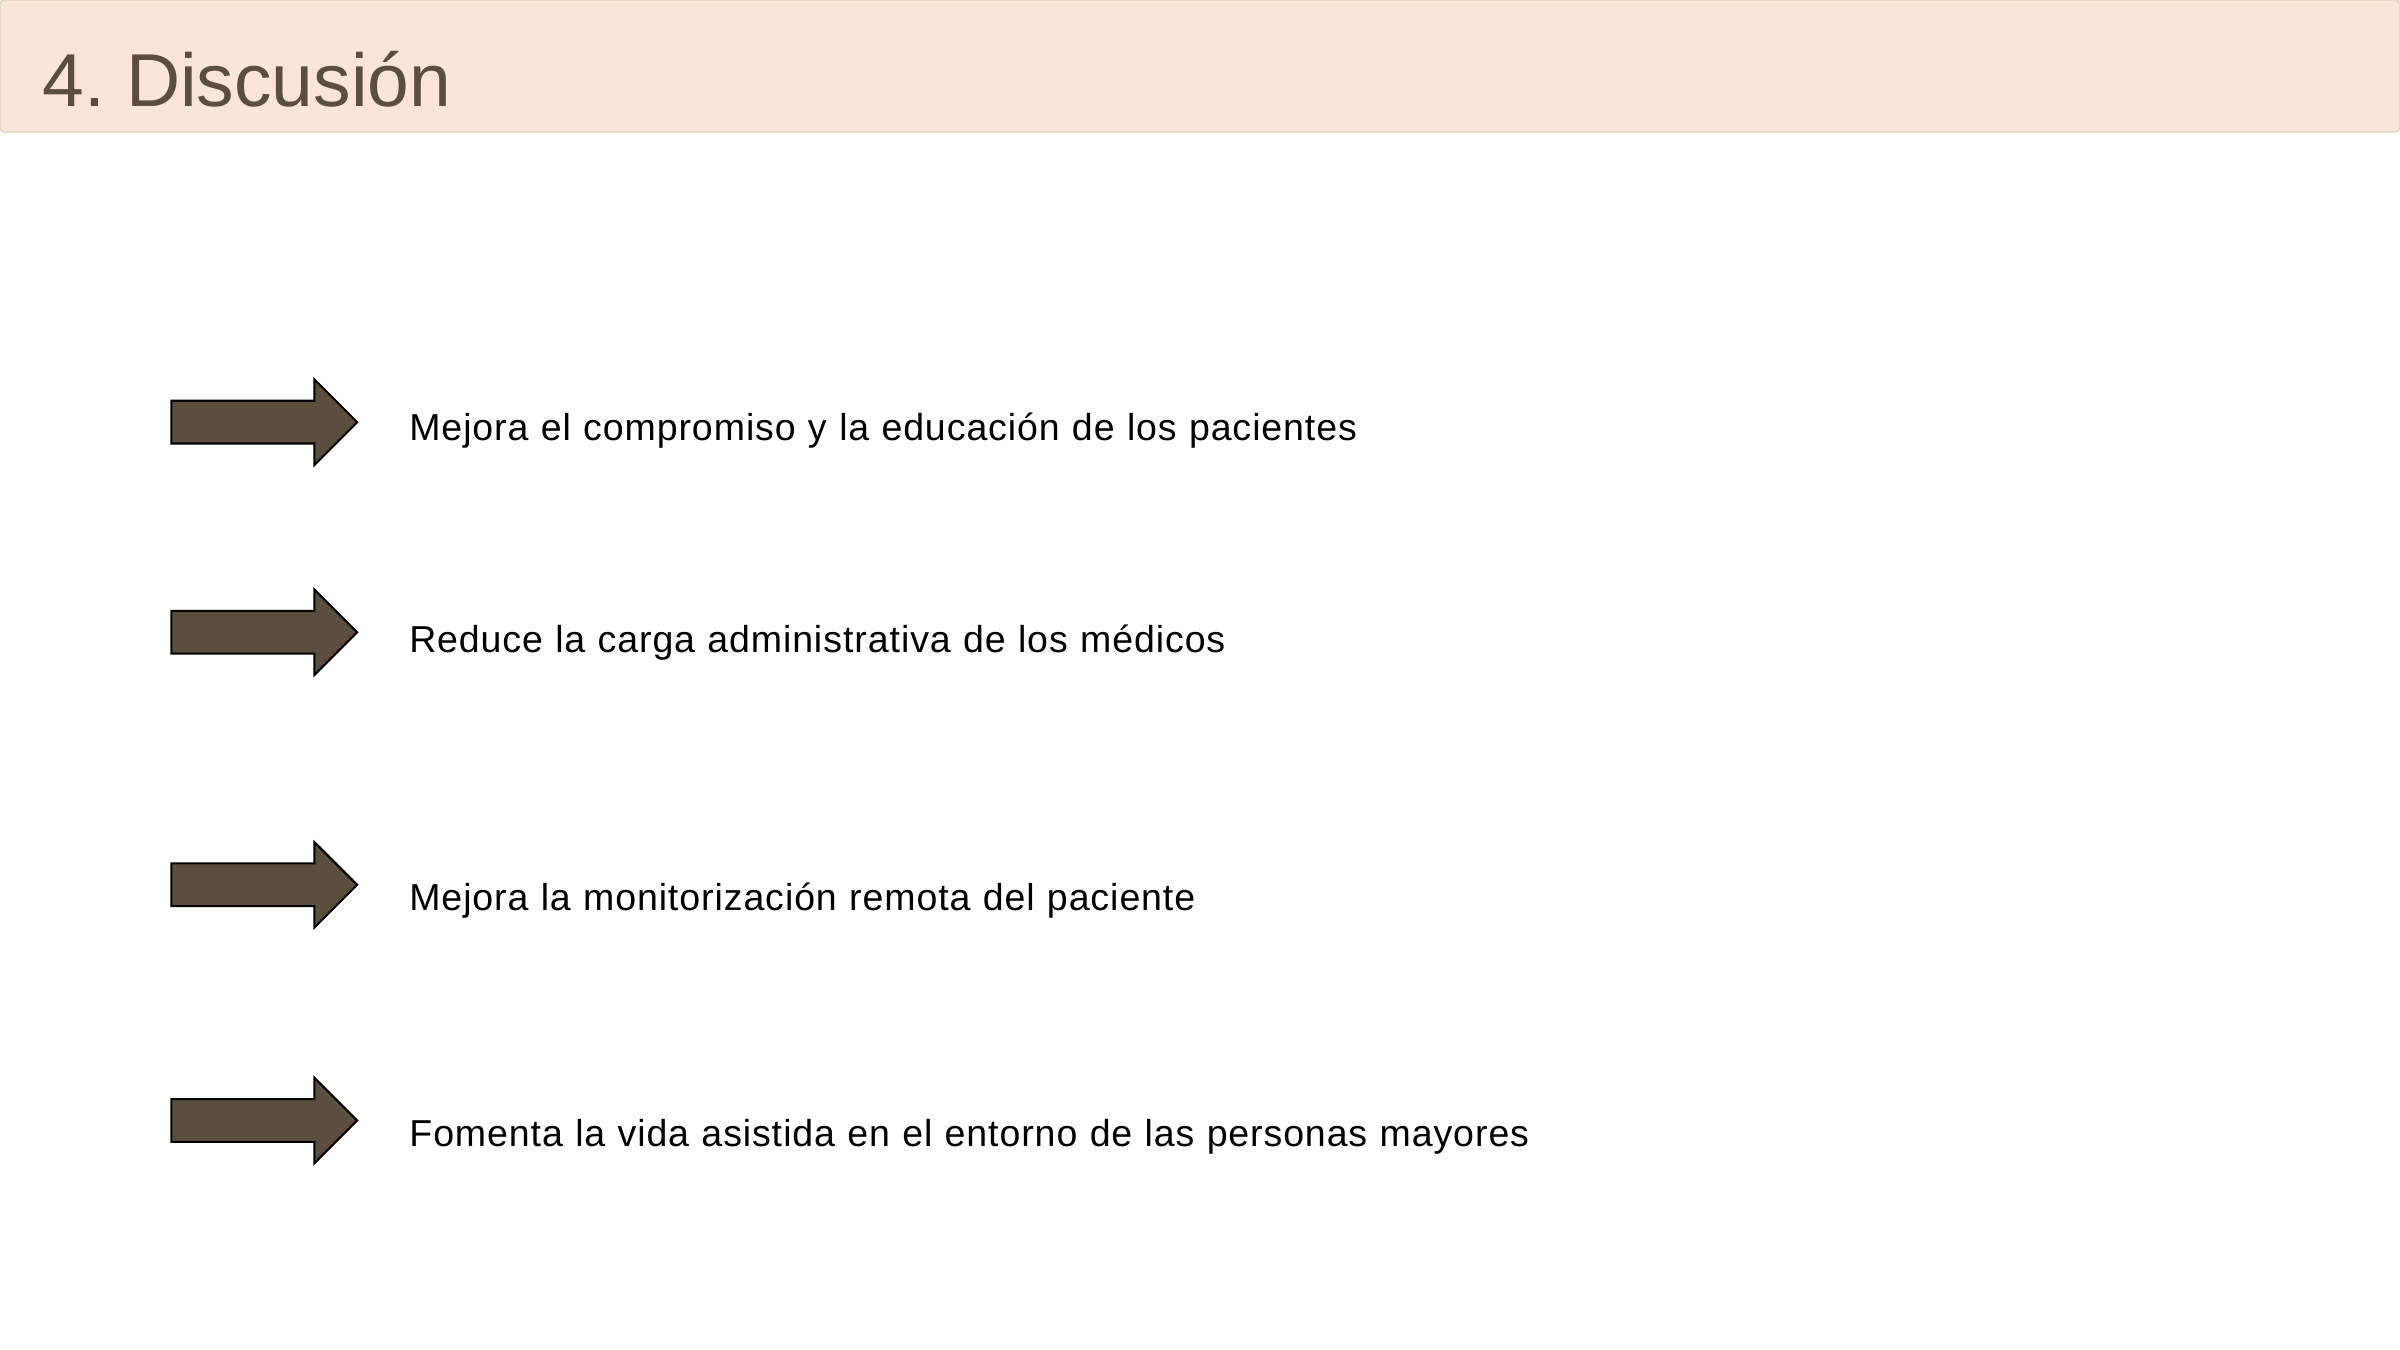

4. Discusión
Mejora el compromiso y la educación de los pacientes

Reduce la carga administrativa de los médicos

Mejora la monitorización remota del paciente

Fomenta la vida asistida en el entorno de las personas mayores